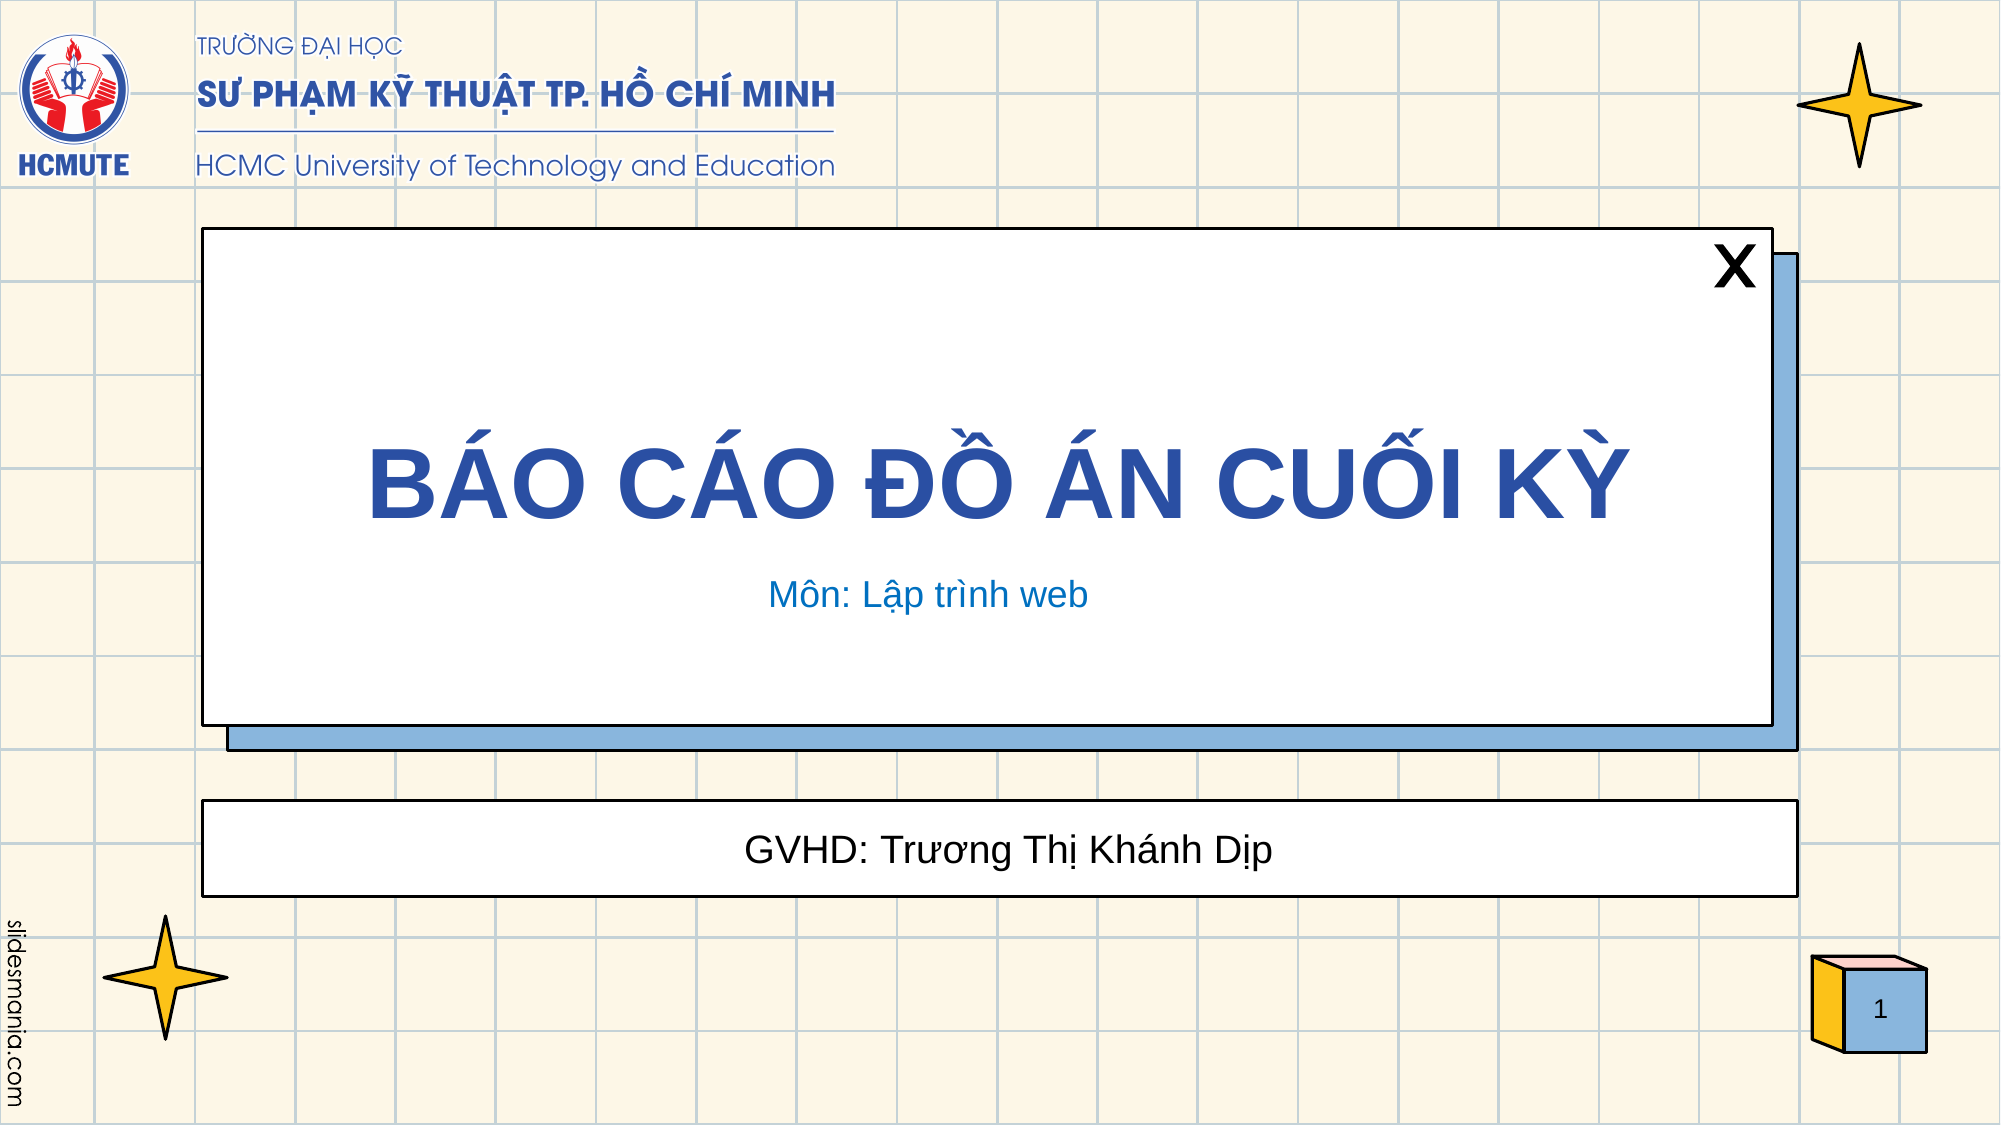

BÁO CÁO ĐỒ ÁN CUỐI KỲ
Môn: Lập trình web
GVHD: Trương Thị Khánh Dịp
1